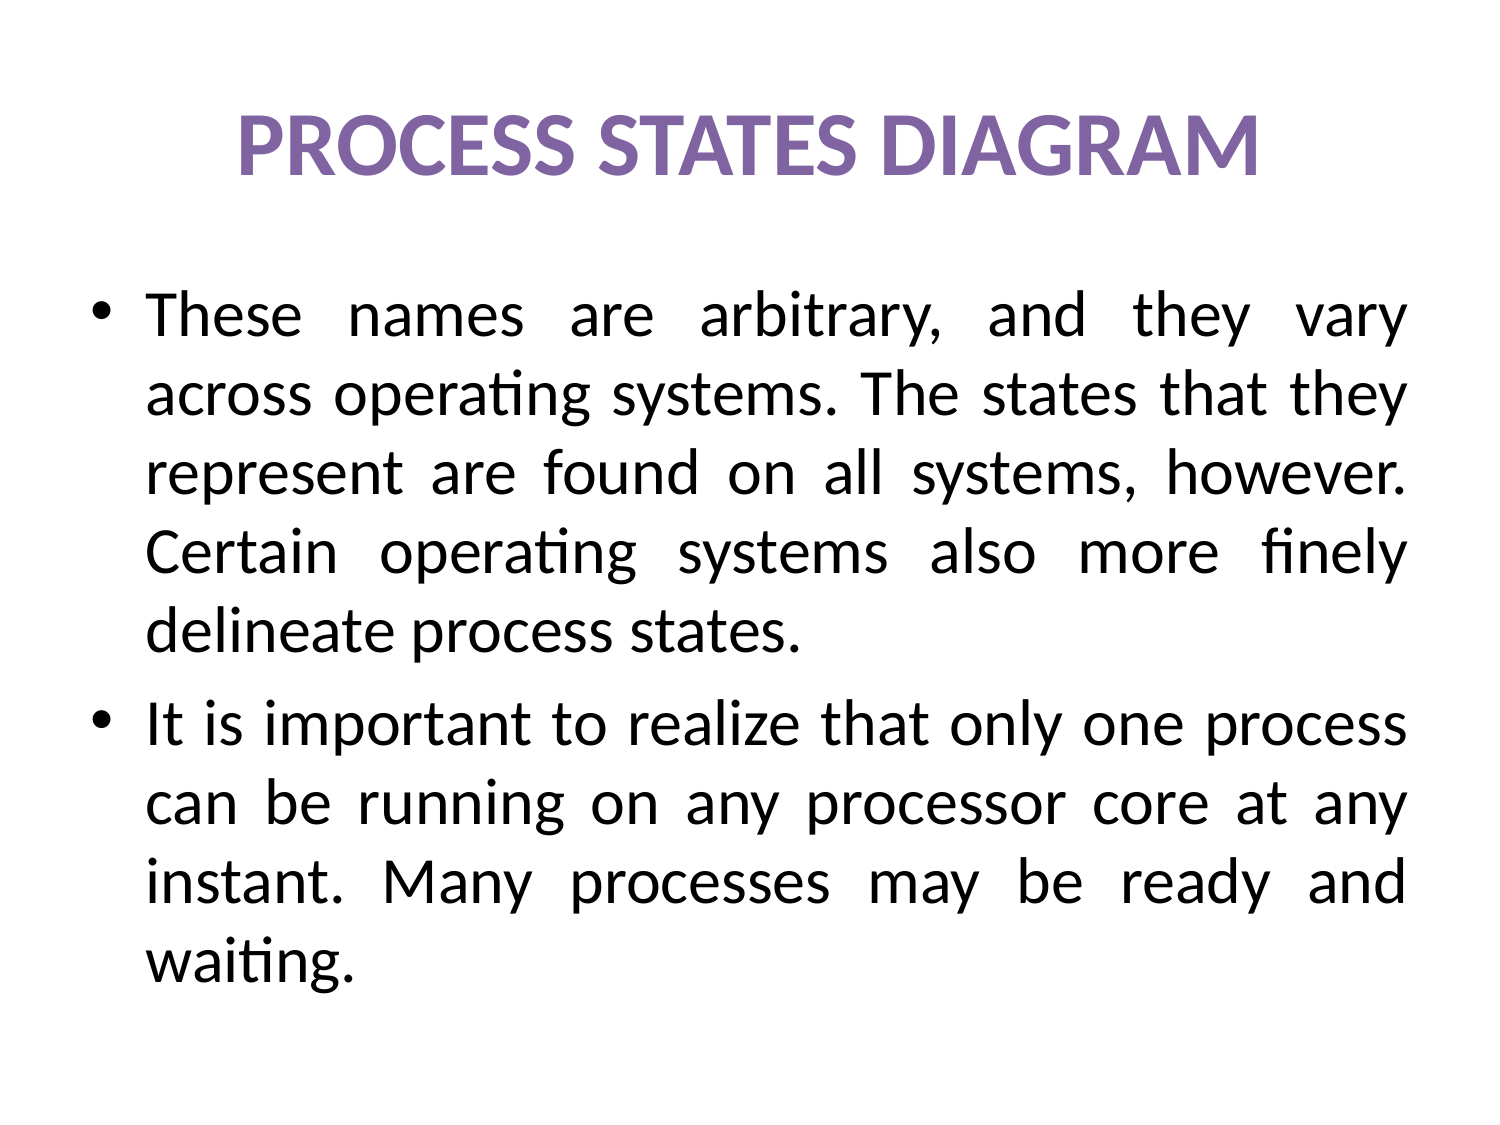

# PROCESS STATES DIAGRAM
These names are arbitrary, and they vary across operating systems. The states that they represent are found on all systems, however. Certain operating systems also more finely delineate process states.
It is important to realize that only one process can be running on any processor core at any instant. Many processes may be ready and waiting.